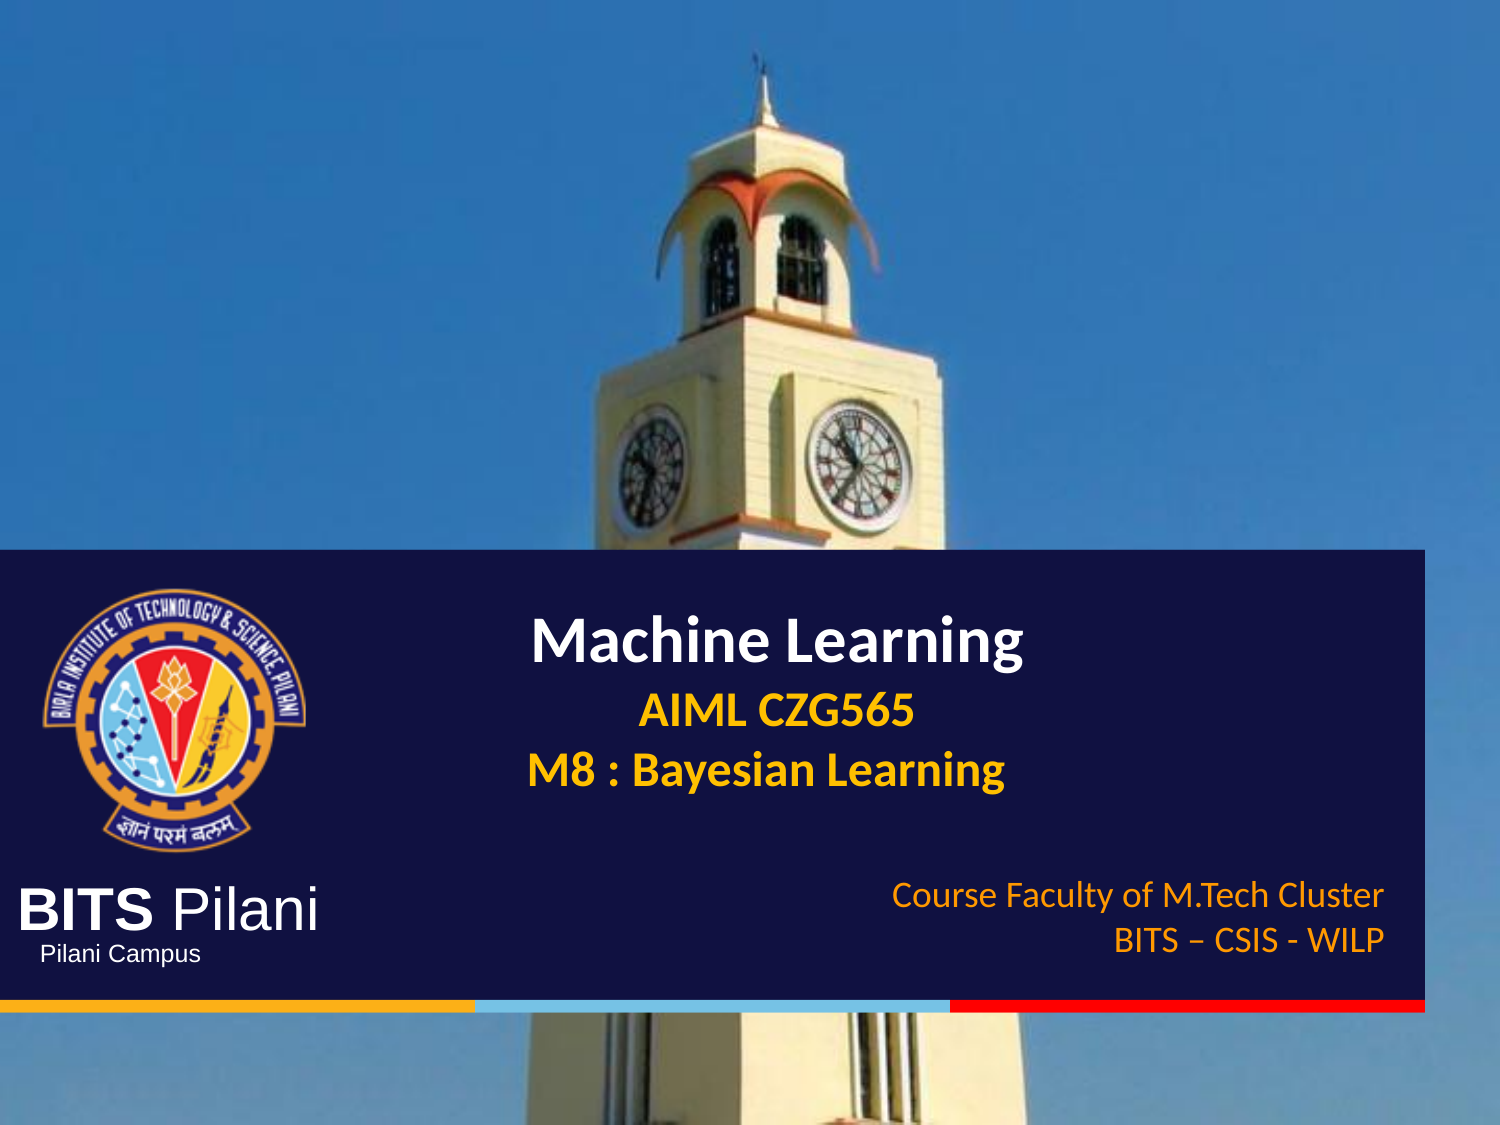

Machine Learning
AIML CZG565
M8 : Bayesian Learning

Course Faculty of M.Tech Cluster
BITS – CSIS - WILP